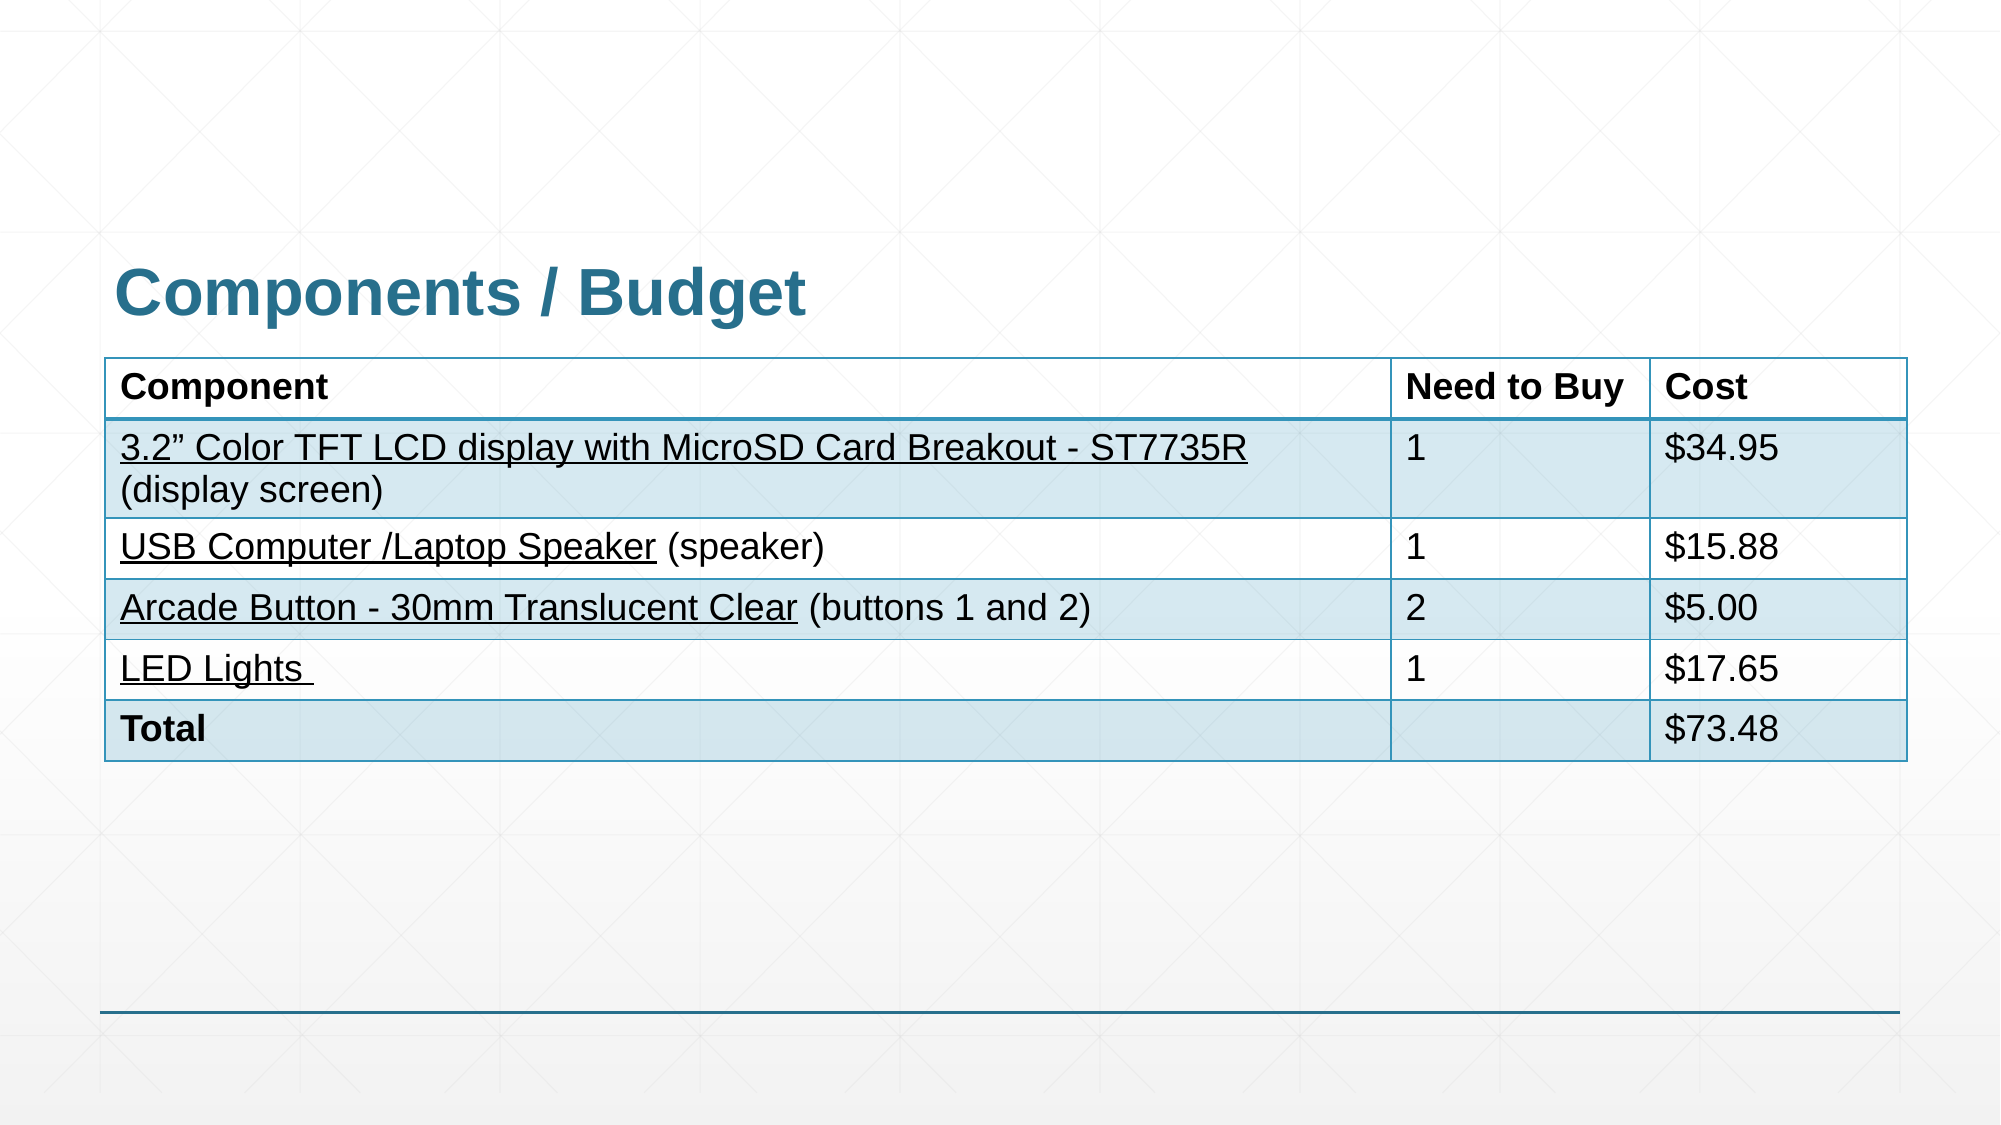

# Components / Budget
| Component | Need to Buy | Cost |
| --- | --- | --- |
| 3.2” Color TFT LCD display with MicroSD Card Breakout - ST7735R (display screen) | 1 | $34.95 |
| USB Computer /Laptop Speaker (speaker) | 1 | $15.88 |
| Arcade Button - 30mm Translucent Clear (buttons 1 and 2) | 2 | $5.00 |
| LED Lights | 1 | $17.65 |
| Total |  | $73.48 |